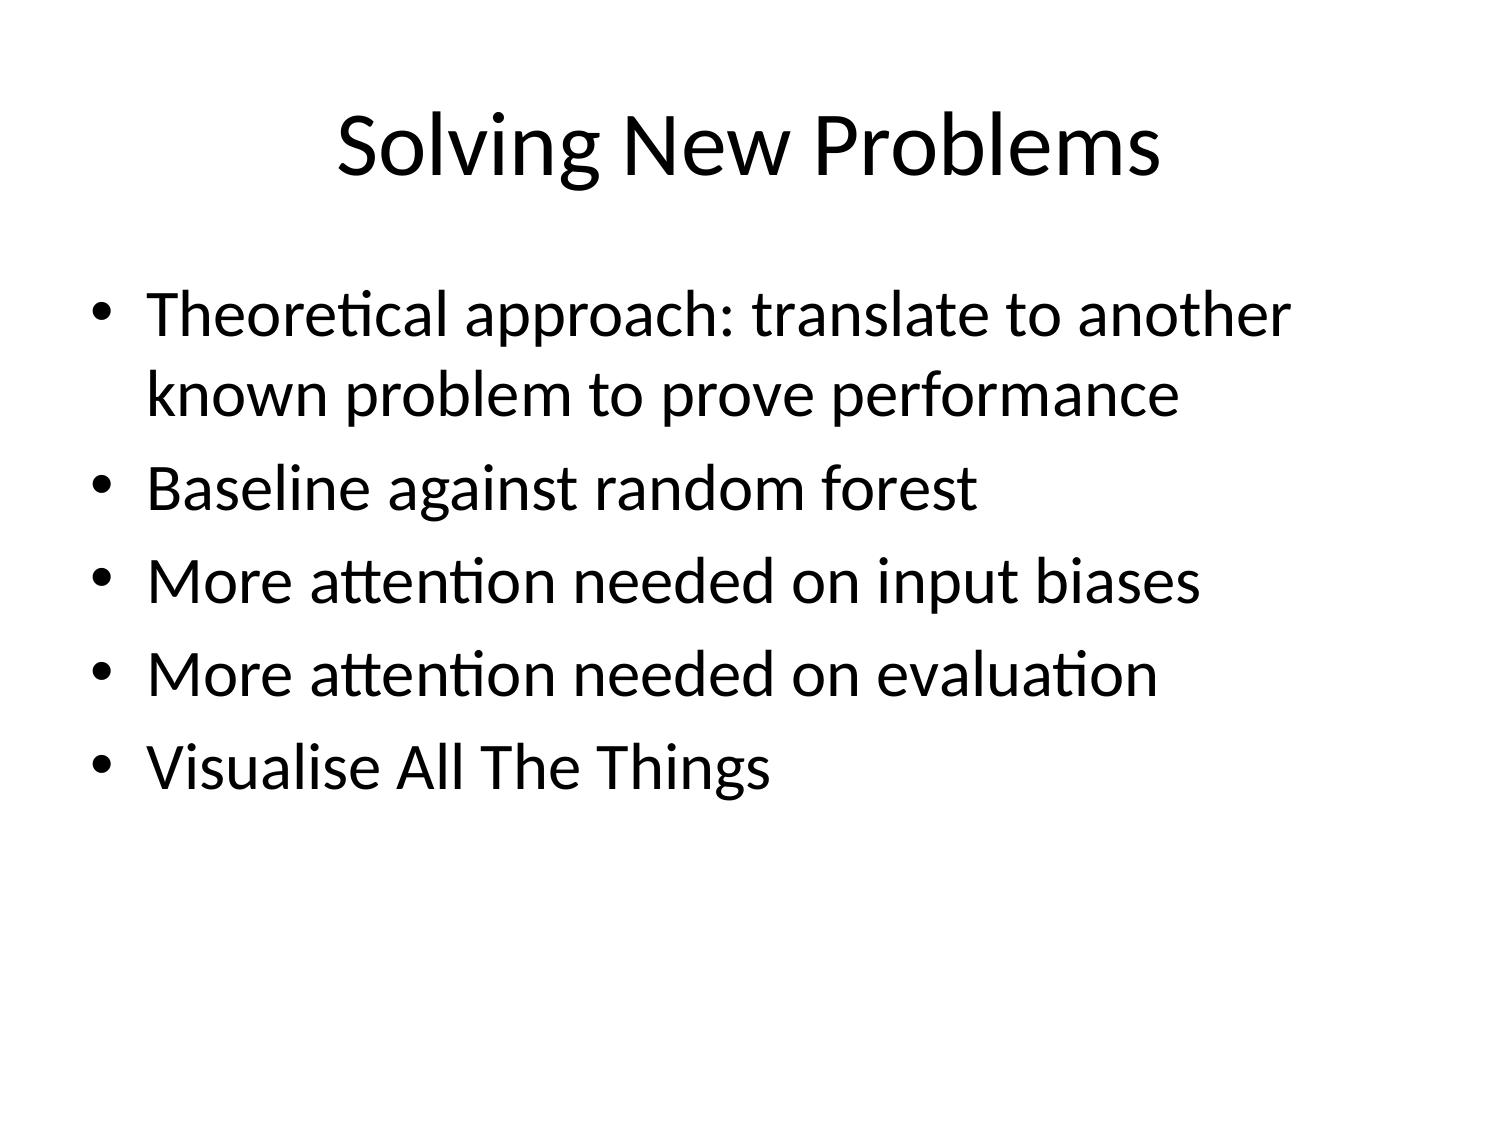

# Solving New Problems
Theoretical approach: translate to another known problem to prove performance
Baseline against random forest
More attention needed on input biases
More attention needed on evaluation
Visualise All The Things